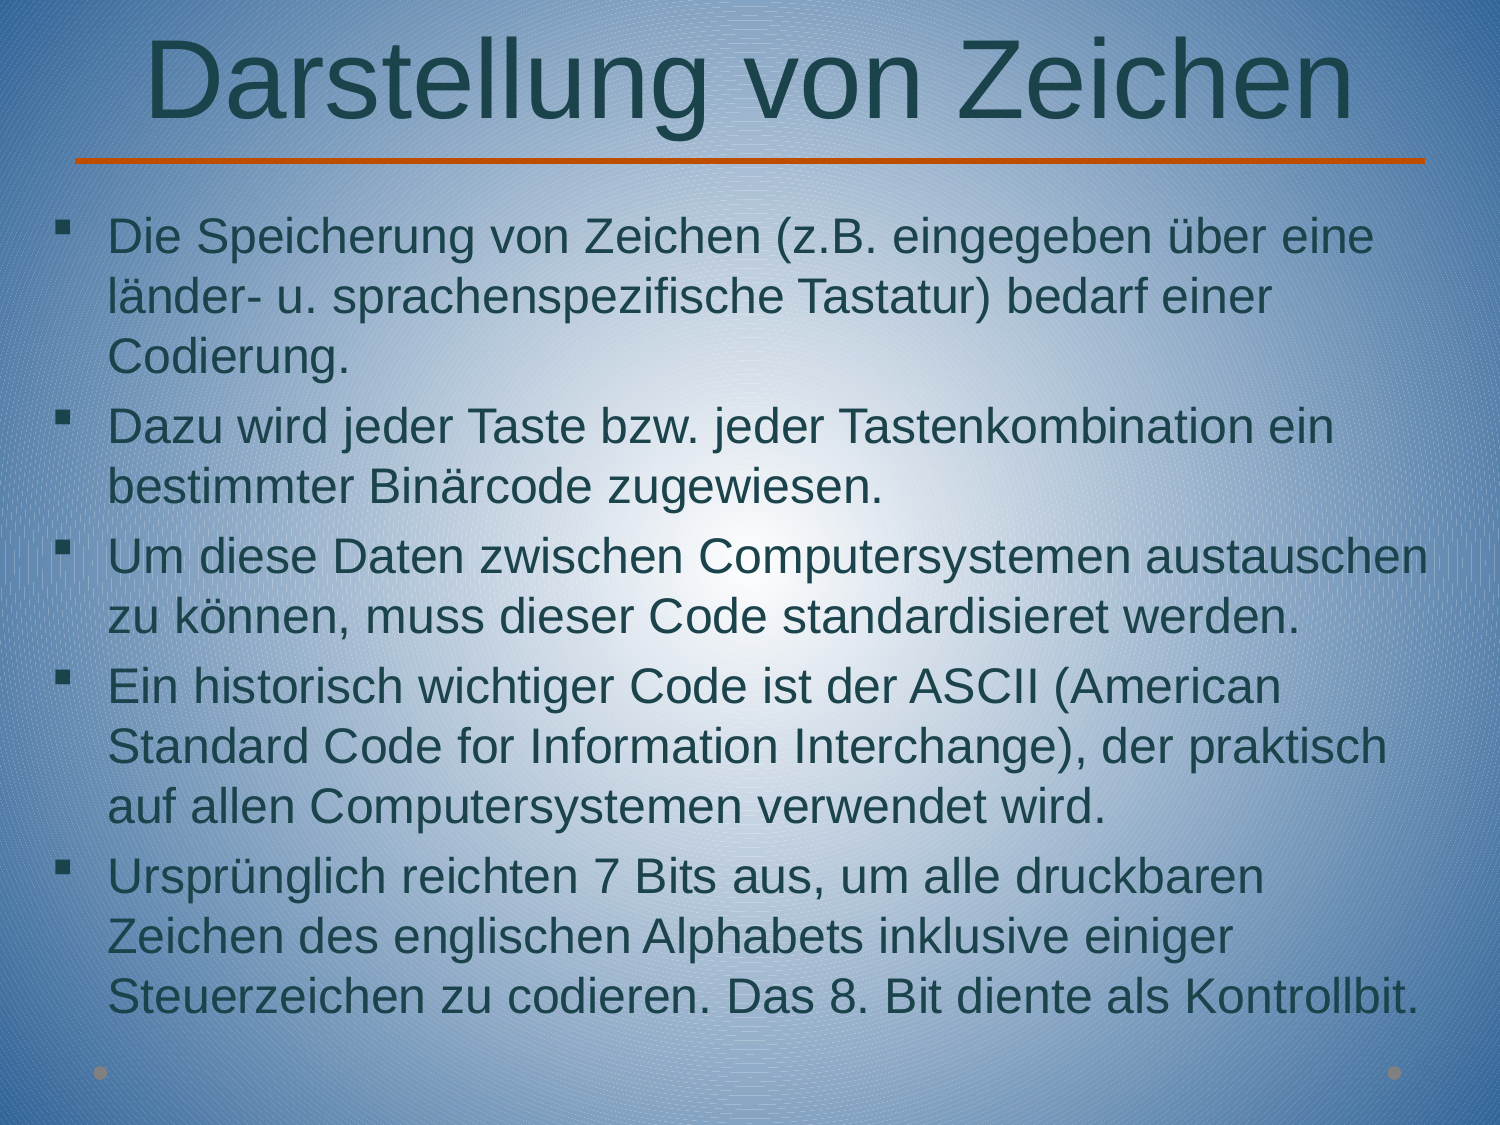

# Darstellung von Zeichen
Die Speicherung von Zeichen (z.B. eingegeben über eine länder- u. sprachenspezifische Tastatur) bedarf einer Codierung.
Dazu wird jeder Taste bzw. jeder Tastenkombination ein bestimmter Binärcode zugewiesen.
Um diese Daten zwischen Computersystemen austauschen zu können, muss dieser Code standardisieret werden.
Ein historisch wichtiger Code ist der ASCII (American Standard Code for Information Interchange), der praktisch auf allen Computersystemen verwendet wird.
Ursprünglich reichten 7 Bits aus, um alle druckbaren Zeichen des englischen Alphabets inklusive einiger Steuerzeichen zu codieren. Das 8. Bit diente als Kontrollbit.